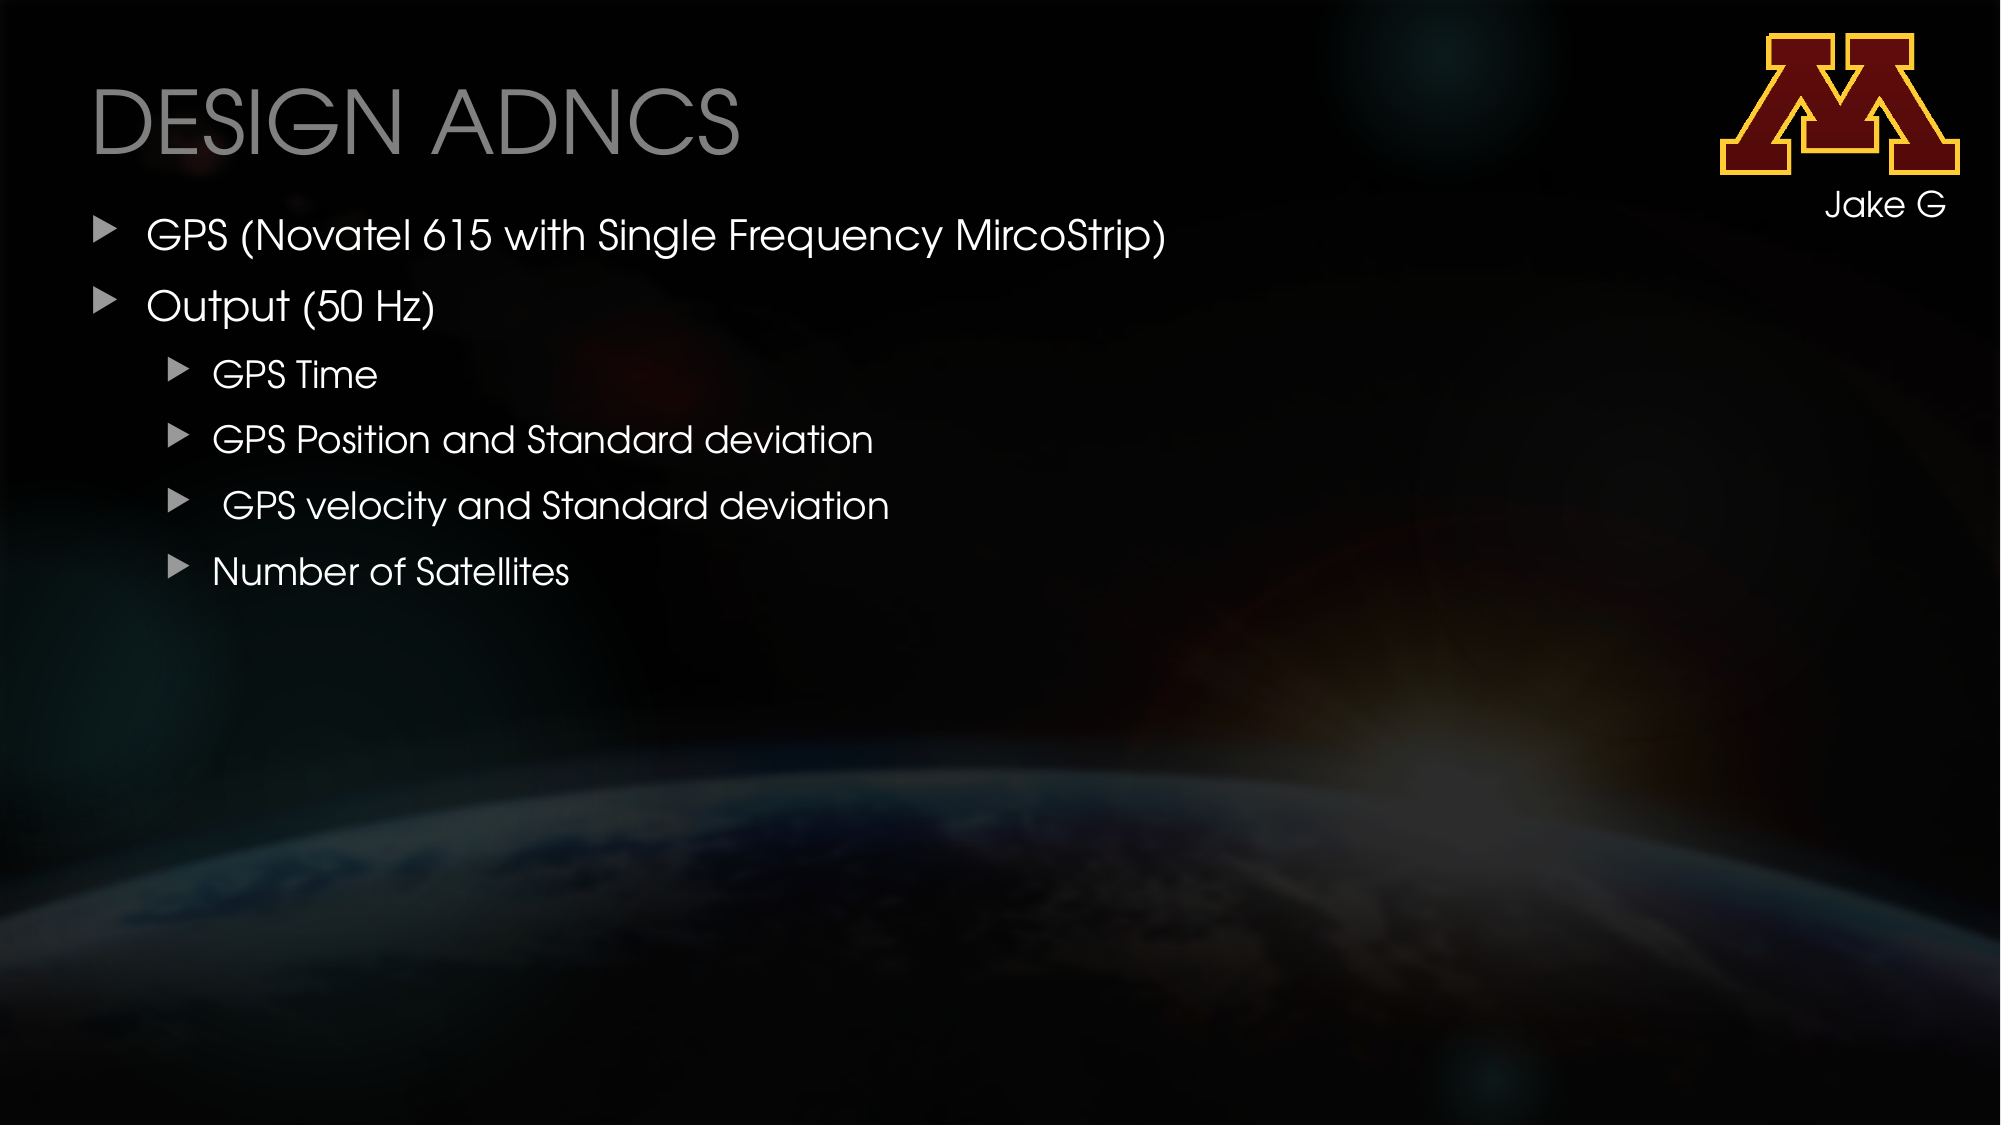

# DESIGN ADNCS
Jake G
GPS (Novatel 615 with Single Frequency MircoStrip)
Output (50 Hz)
GPS Time
GPS Position and Standard deviation
 GPS velocity and Standard deviation
Number of Satellites